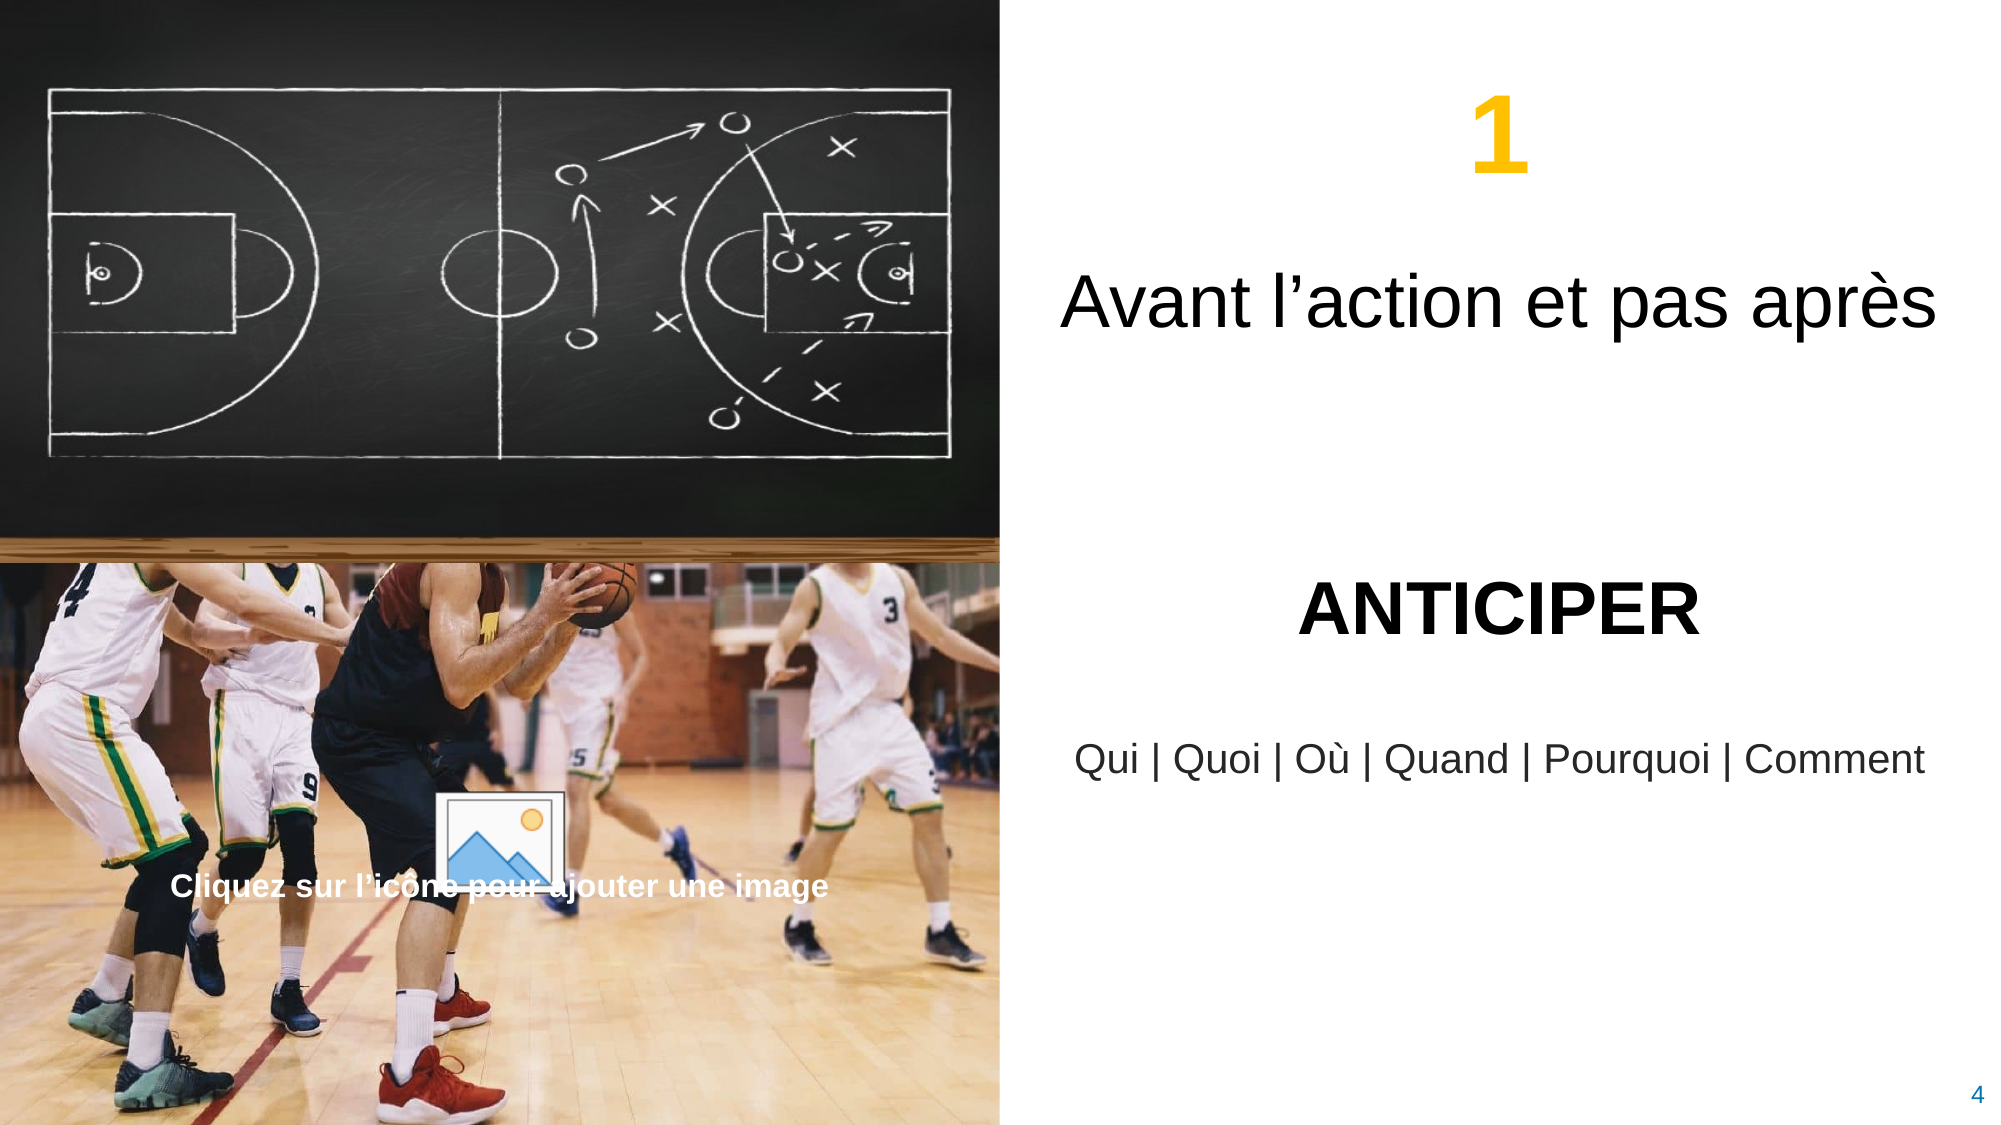

1
Avant l’action et pas après

ANTICIPER
Qui | Quoi | Où | Quand | Pourquoi | Comment
4